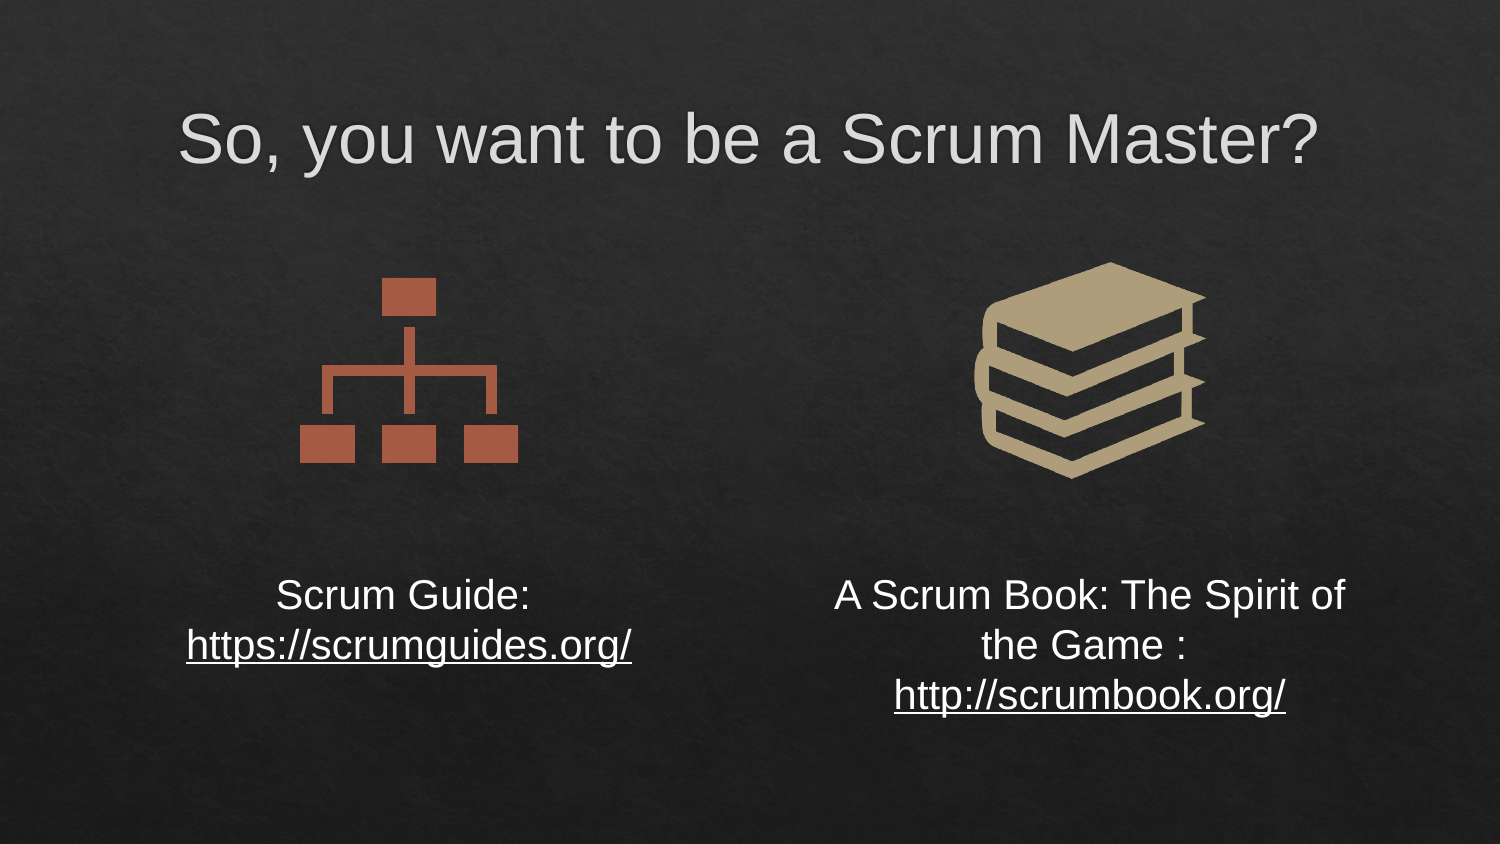

# So, you want to be a Scrum Master?

Scrum Guide: https://scrumguides.org/

A Scrum Book: The Spirit of the Game : http://scrumbook.org/